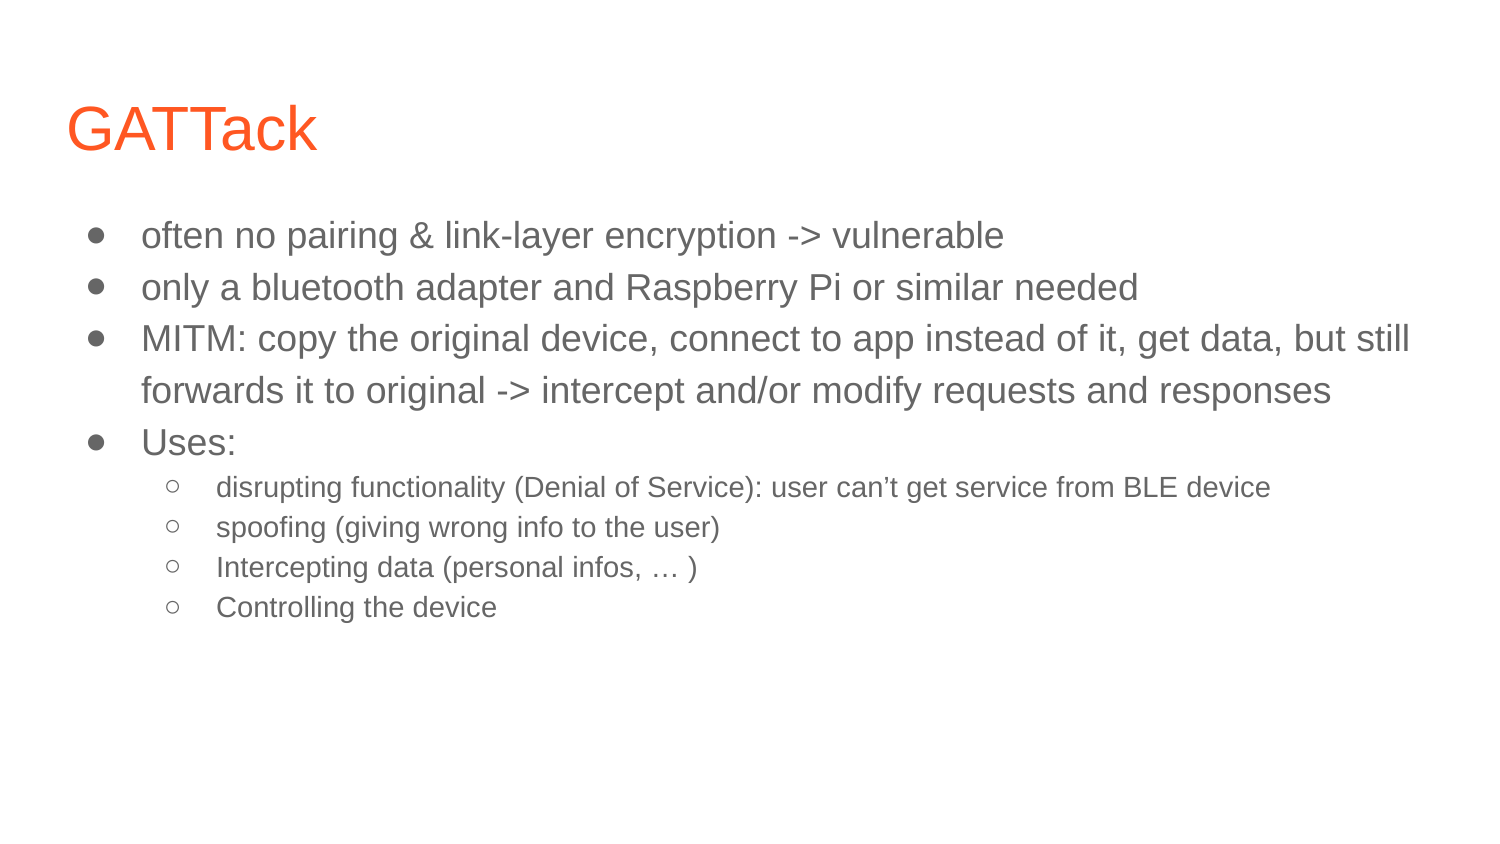

# GATTack
often no pairing & link-layer encryption -> vulnerable
only a bluetooth adapter and Raspberry Pi or similar needed
MITM: copy the original device, connect to app instead of it, get data, but still forwards it to original -> intercept and/or modify requests and responses
Uses:
disrupting functionality (Denial of Service): user can’t get service from BLE device
spoofing (giving wrong info to the user)
Intercepting data (personal infos, … )
Controlling the device